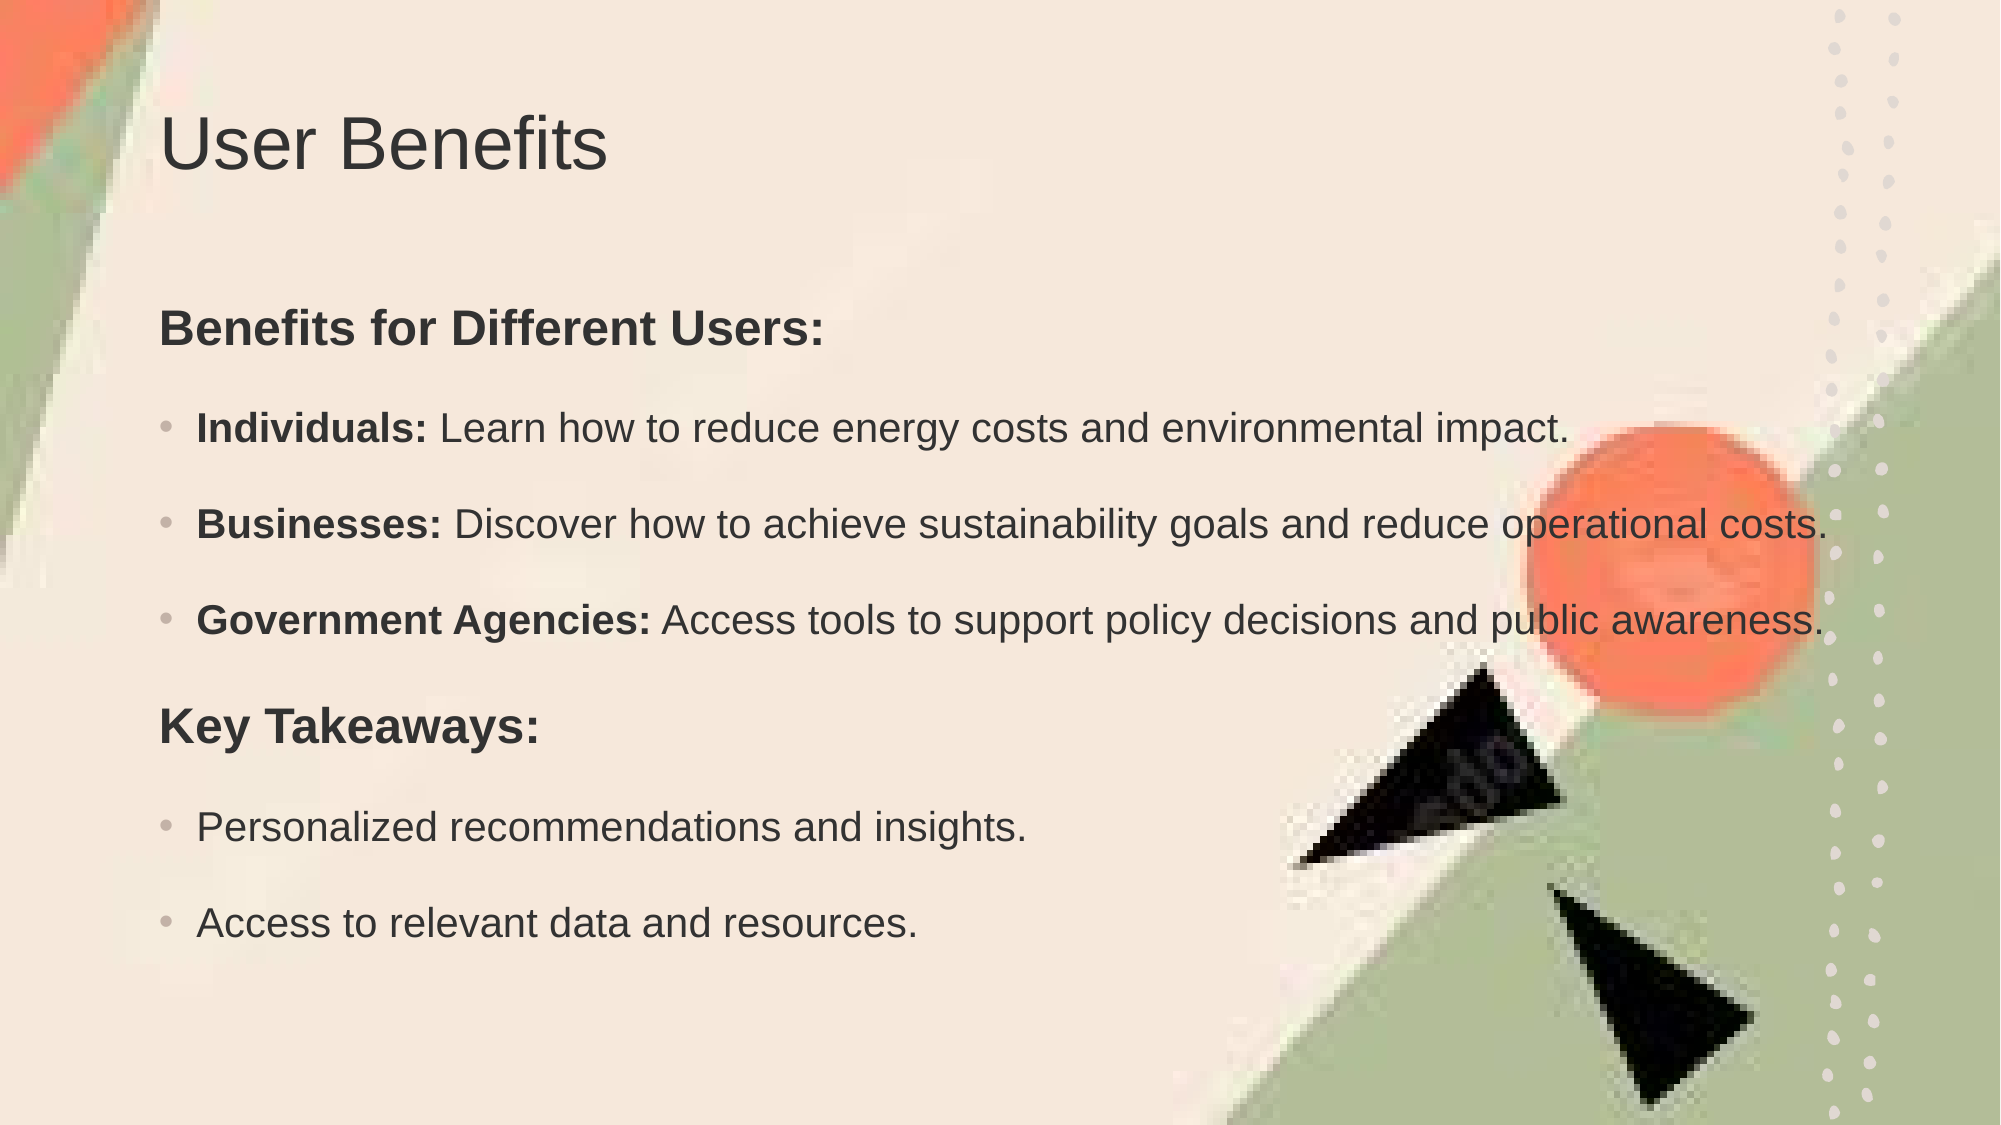

# User Benefits
Benefits for Different Users:
Individuals: Learn how to reduce energy costs and environmental impact.
Businesses: Discover how to achieve sustainability goals and reduce operational costs.
Government Agencies: Access tools to support policy decisions and public awareness.
Key Takeaways:
Personalized recommendations and insights.
Access to relevant data and resources.